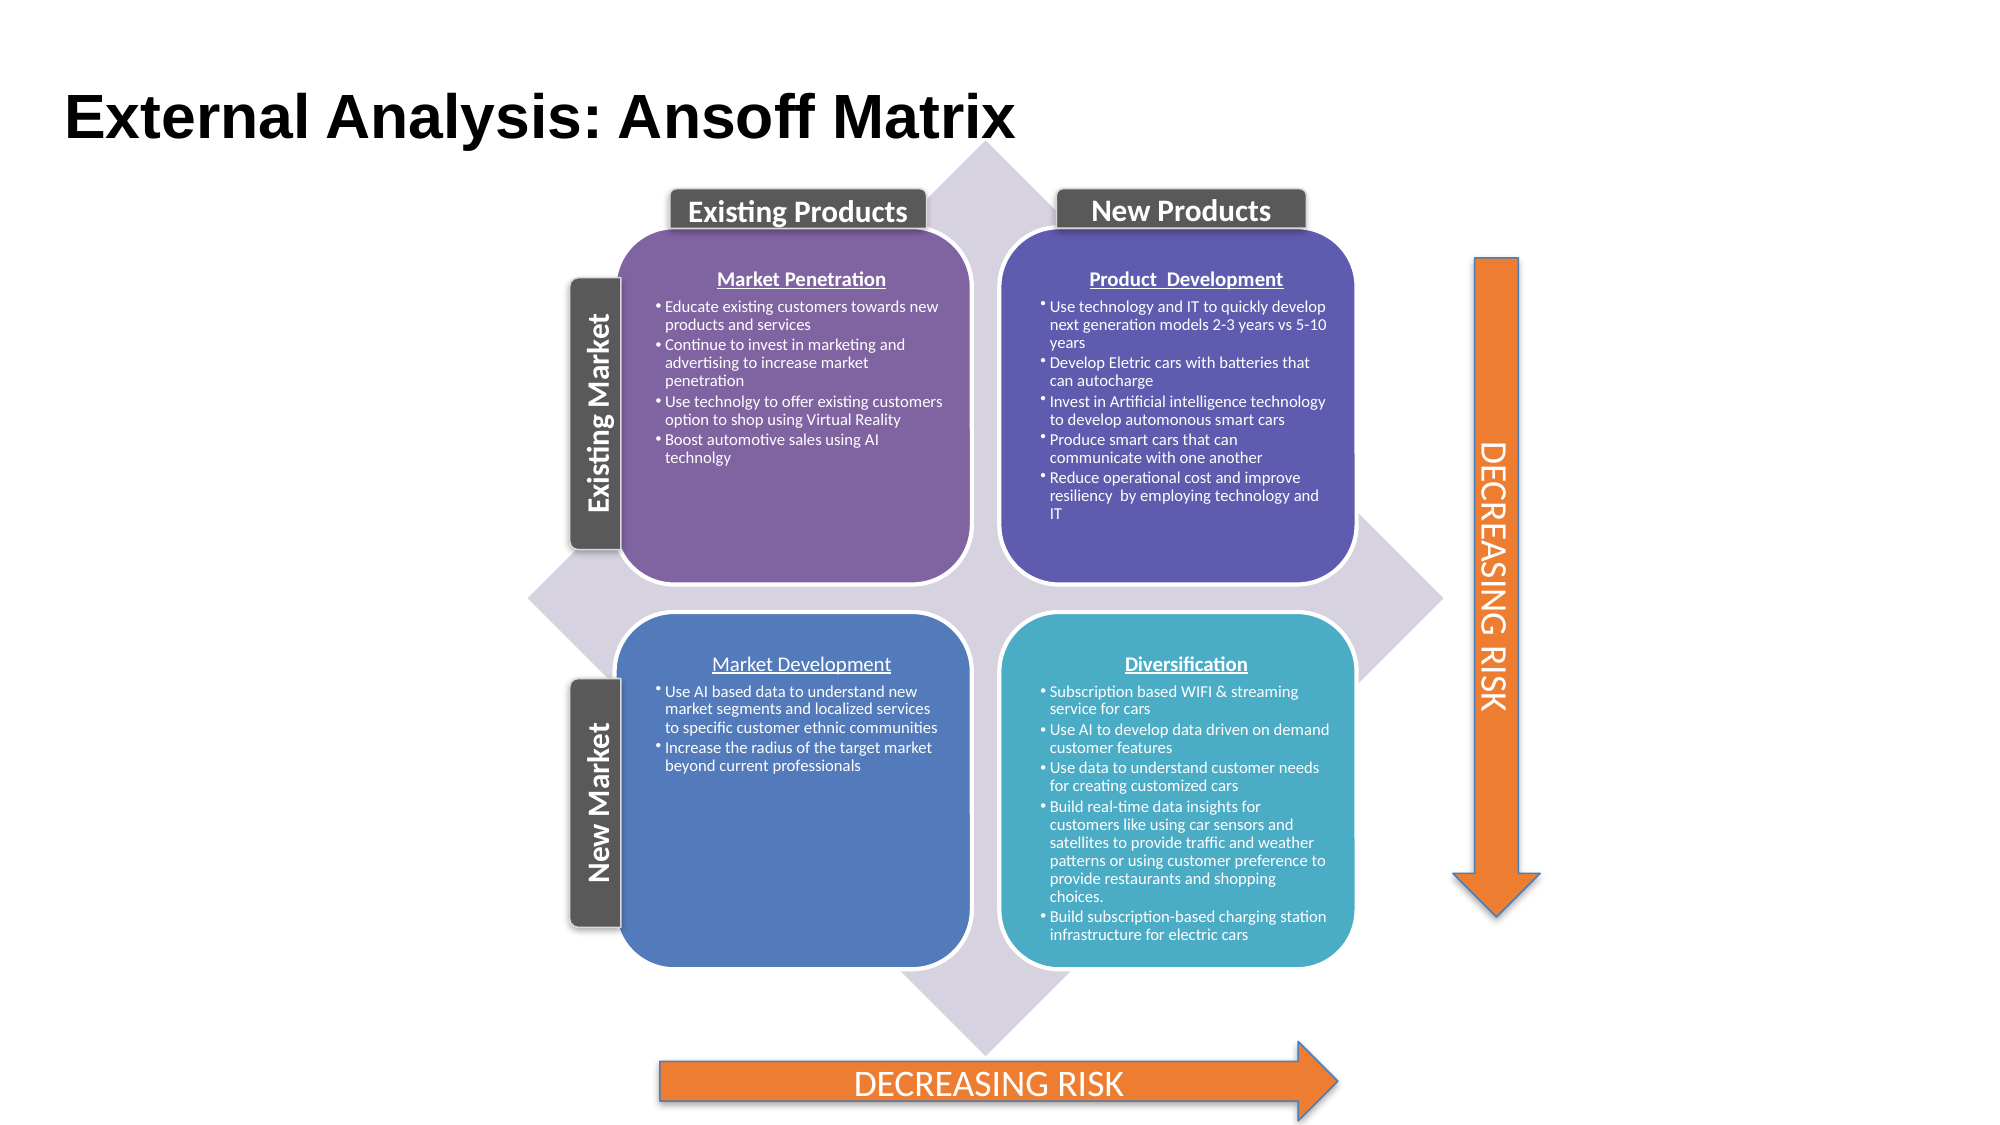

# External Analysis: Ansoff Matrix
Market Penetration
Educate existing customers towards new products and services
Continue to invest in marketing and advertising to increase market penetration
Use technolgy to offer existing customers option to shop using Virtual Reality
Boost automotive sales using AI technolgy
Product  Development
Use technology and IT to quickly develop next generation models 2-3 years vs 5-10 years
Develop Eletric cars with batteries that can autocharge
Invest in Artificial intelligence technology to develop automonous smart cars
Produce smart cars that can communicate with one another
Reduce operational cost and improve resiliency  by employing technology and IT
Market Development
Use AI based data to understand new market segments and localized services to specific customer ethnic communities
Increase the radius of the target market beyond current professionals
Diversification
Subscription based WIFI & streaming service for cars
Use AI to develop data driven on demand customer features
Use data to understand customer needs for creating customized cars
Build real-time data insights for customers like using car sensors and satellites to provide traffic and weather patterns or using customer preference to provide restaurants and shopping choices.
Build subscription-based charging station infrastructure for electric cars
Existing Products
New Products
Existing Market
DECREASING RISK
New Market
DECREASING RISK